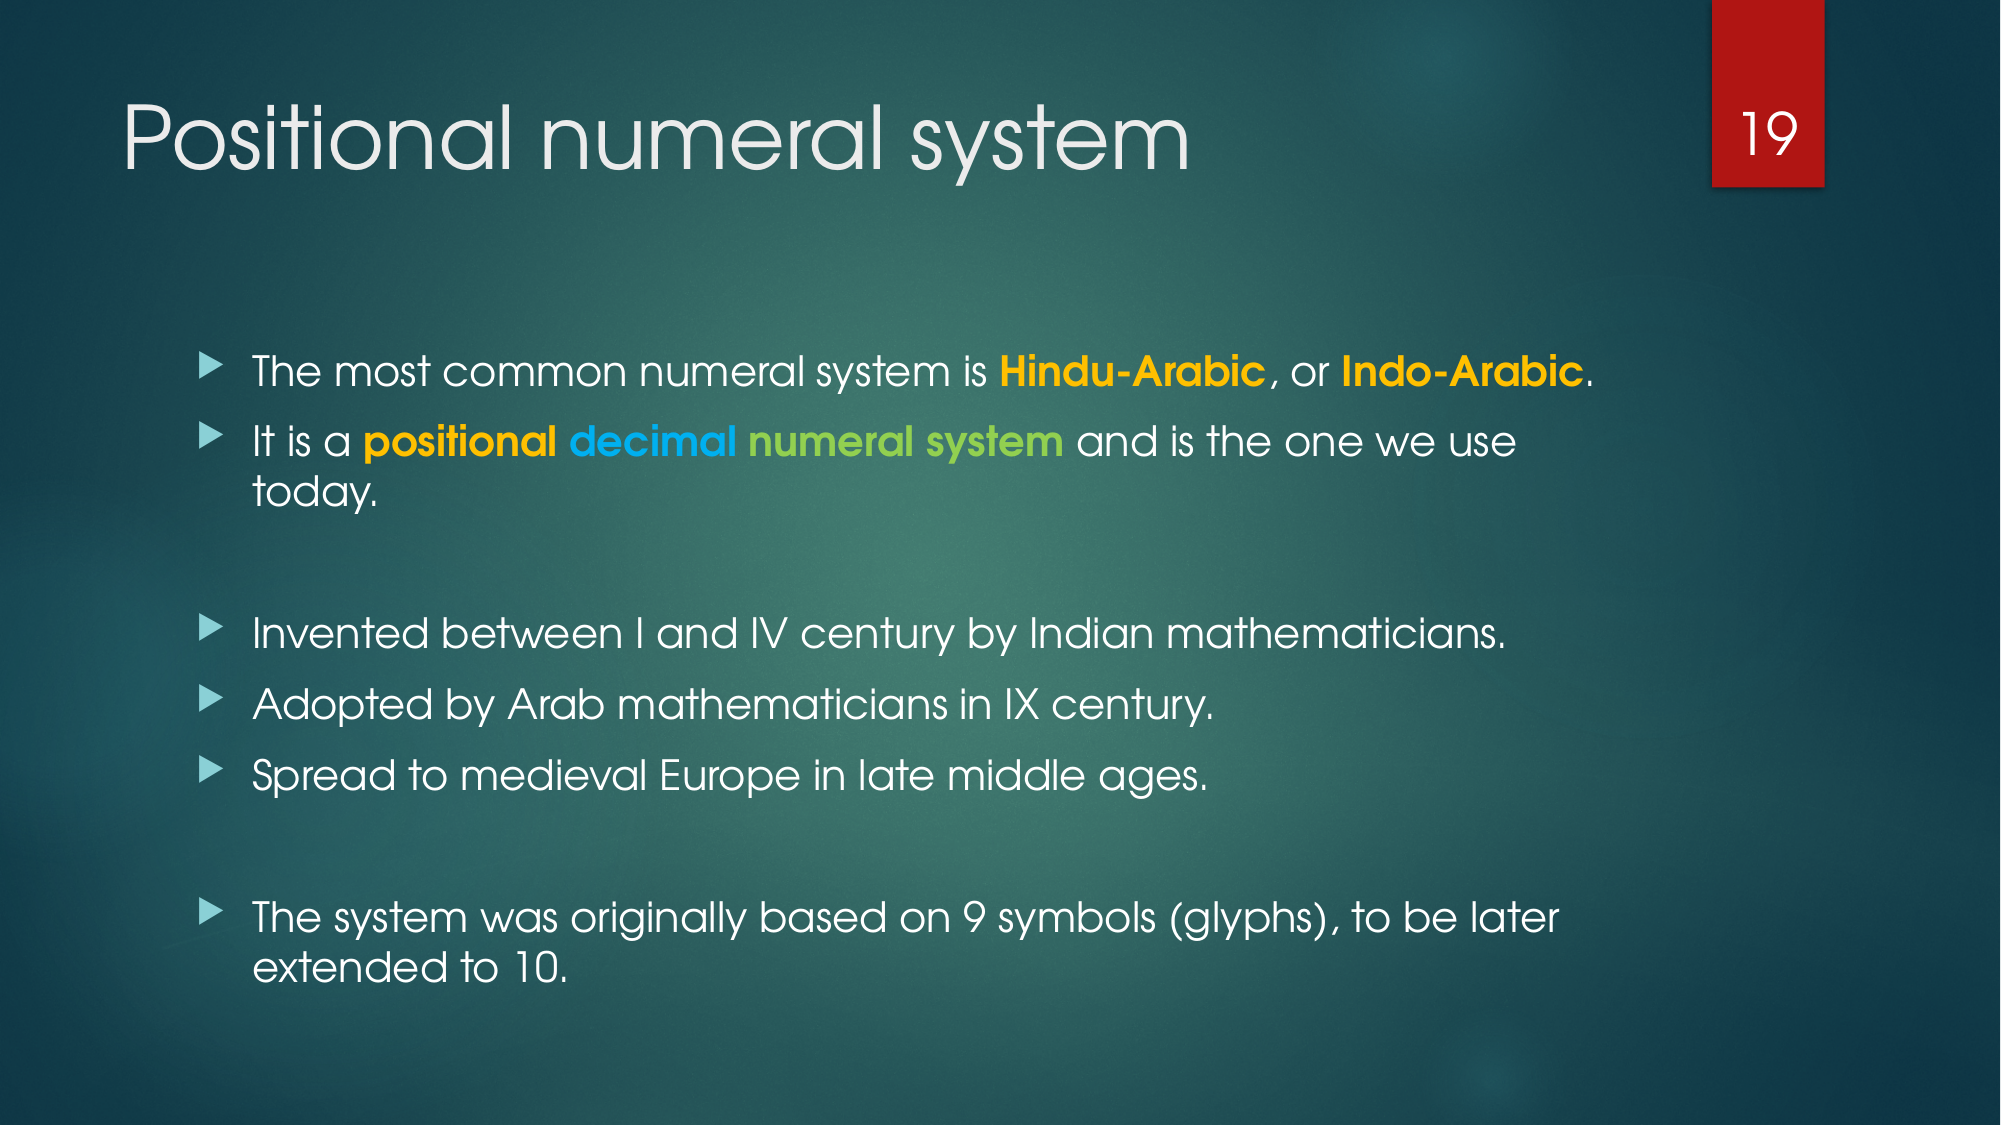

19
# Positional numeral system
The most common numeral system is Hindu-Arabic, or Indo-Arabic.
It is a positional decimal numeral system and is the one we use today.

Invented between I and IV century by Indian mathematicians.
Adopted by Arab mathematicians in IX century.
Spread to medieval Europe in late middle ages.

The system was originally based on 9 symbols (glyphs), to be later extended to 10.